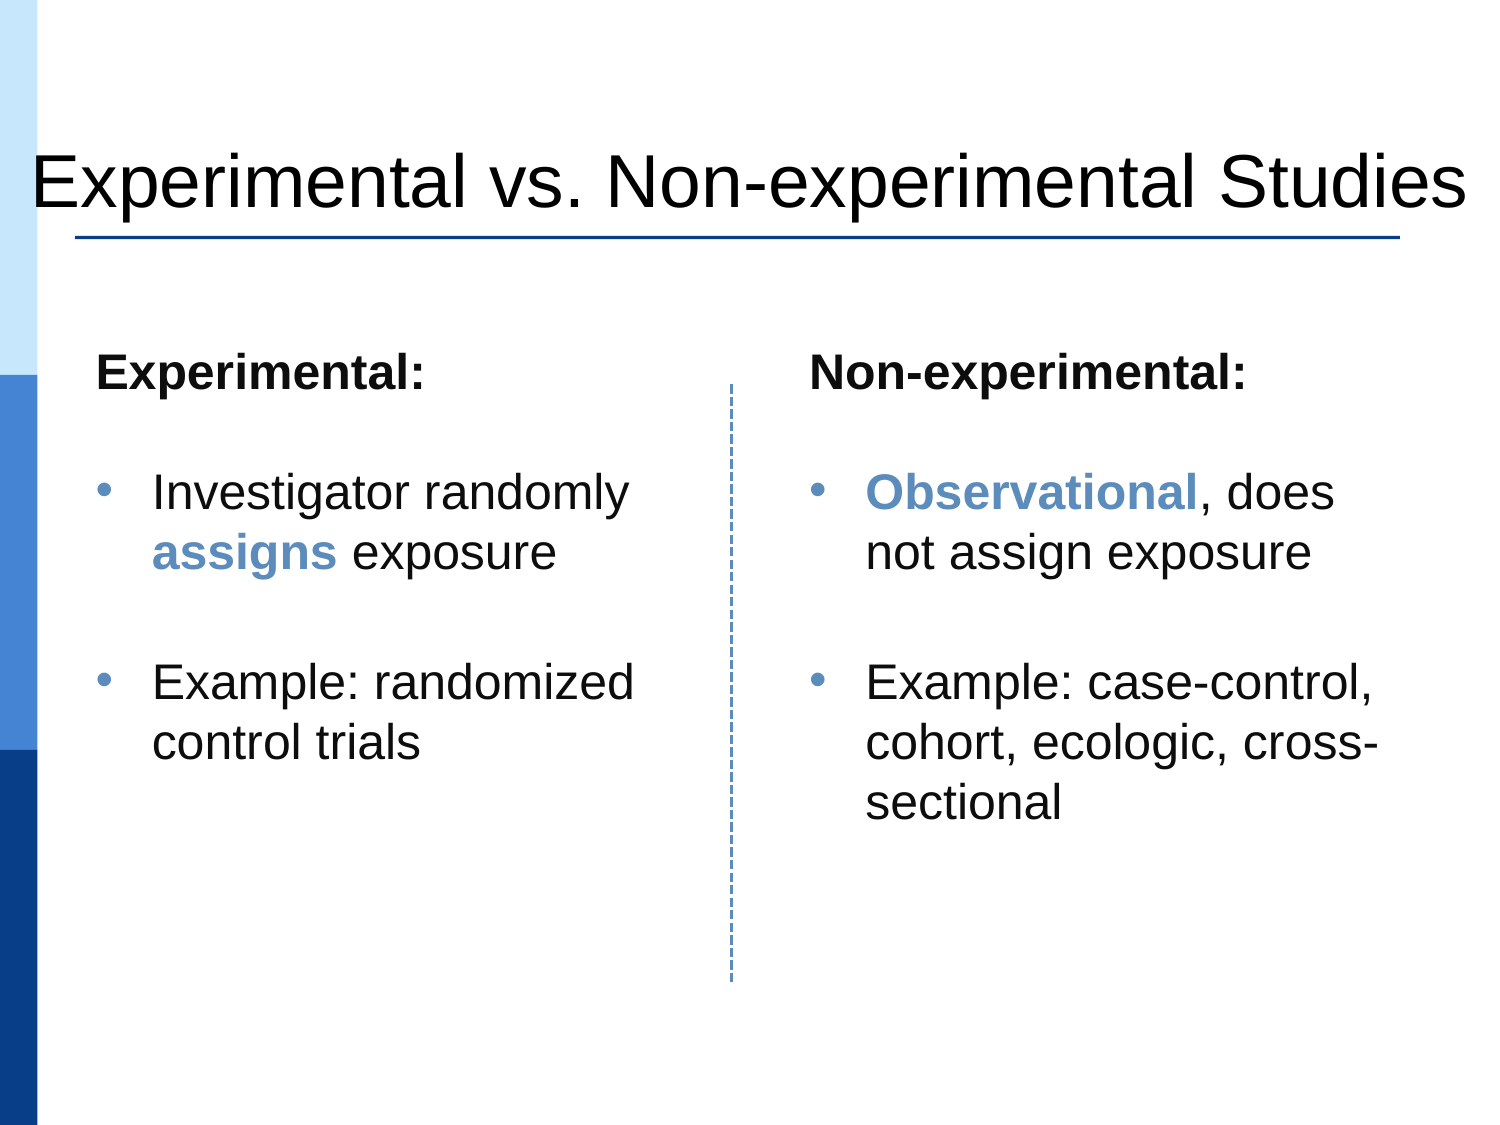

Experimental vs. Non-experimental Studies
Experimental:
Investigator randomly assigns exposure
Example: randomized control trials
Non-experimental:
Observational, does not assign exposure
Example: case-control, cohort, ecologic, cross-sectional